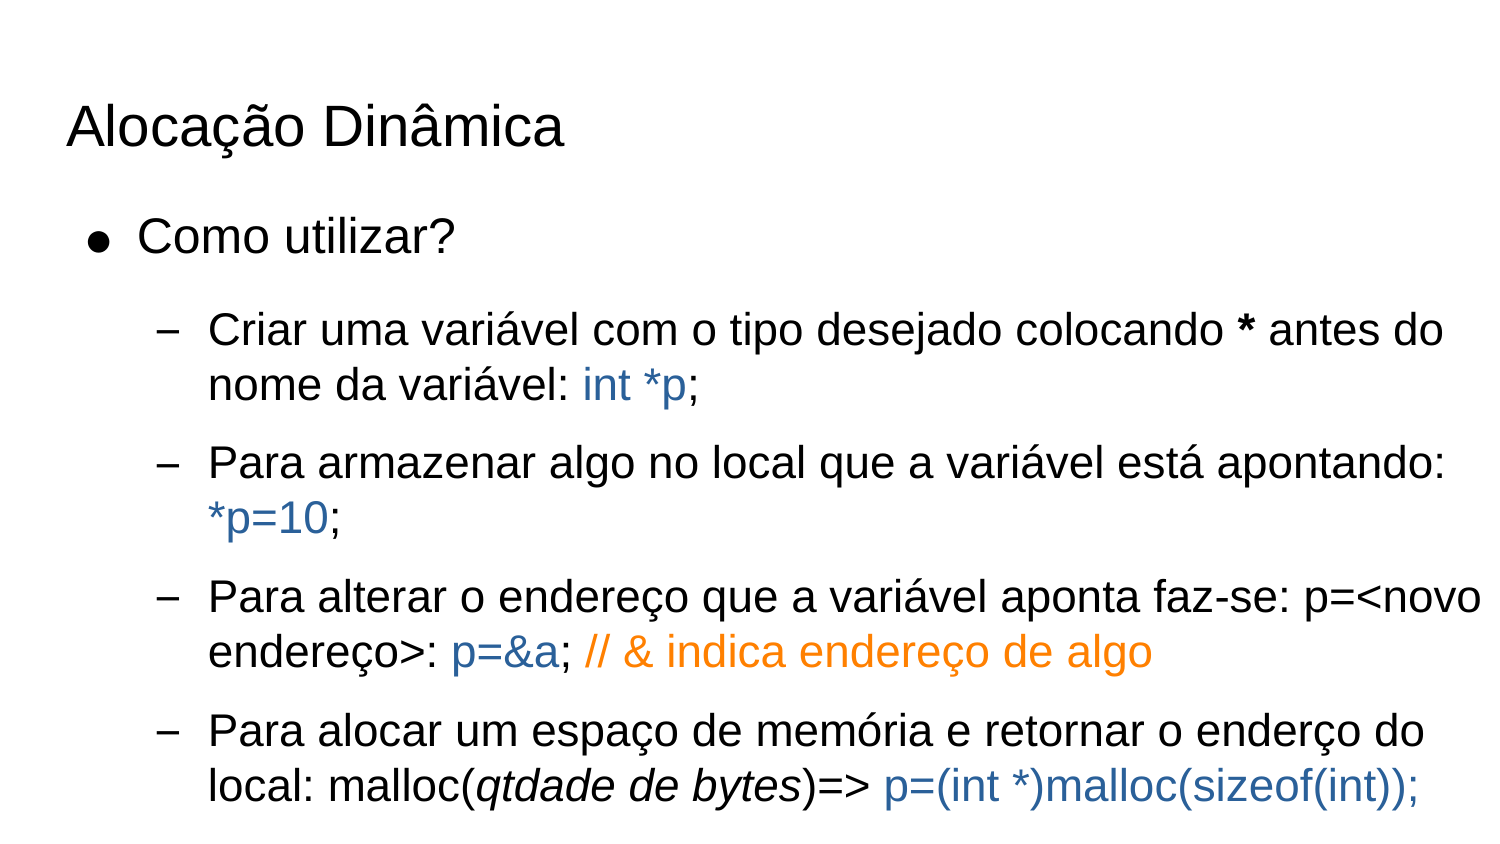

Alocação Dinâmica
Como utilizar?
Criar uma variável com o tipo desejado colocando * antes do nome da variável: int *p;
Para armazenar algo no local que a variável está apontando: *p=10;
Para alterar o endereço que a variável aponta faz-se: p=<novo endereço>: p=&a; // & indica endereço de algo
Para alocar um espaço de memória e retornar o enderço do local: malloc(qtdade de bytes)=> p=(int *)malloc(sizeof(int));